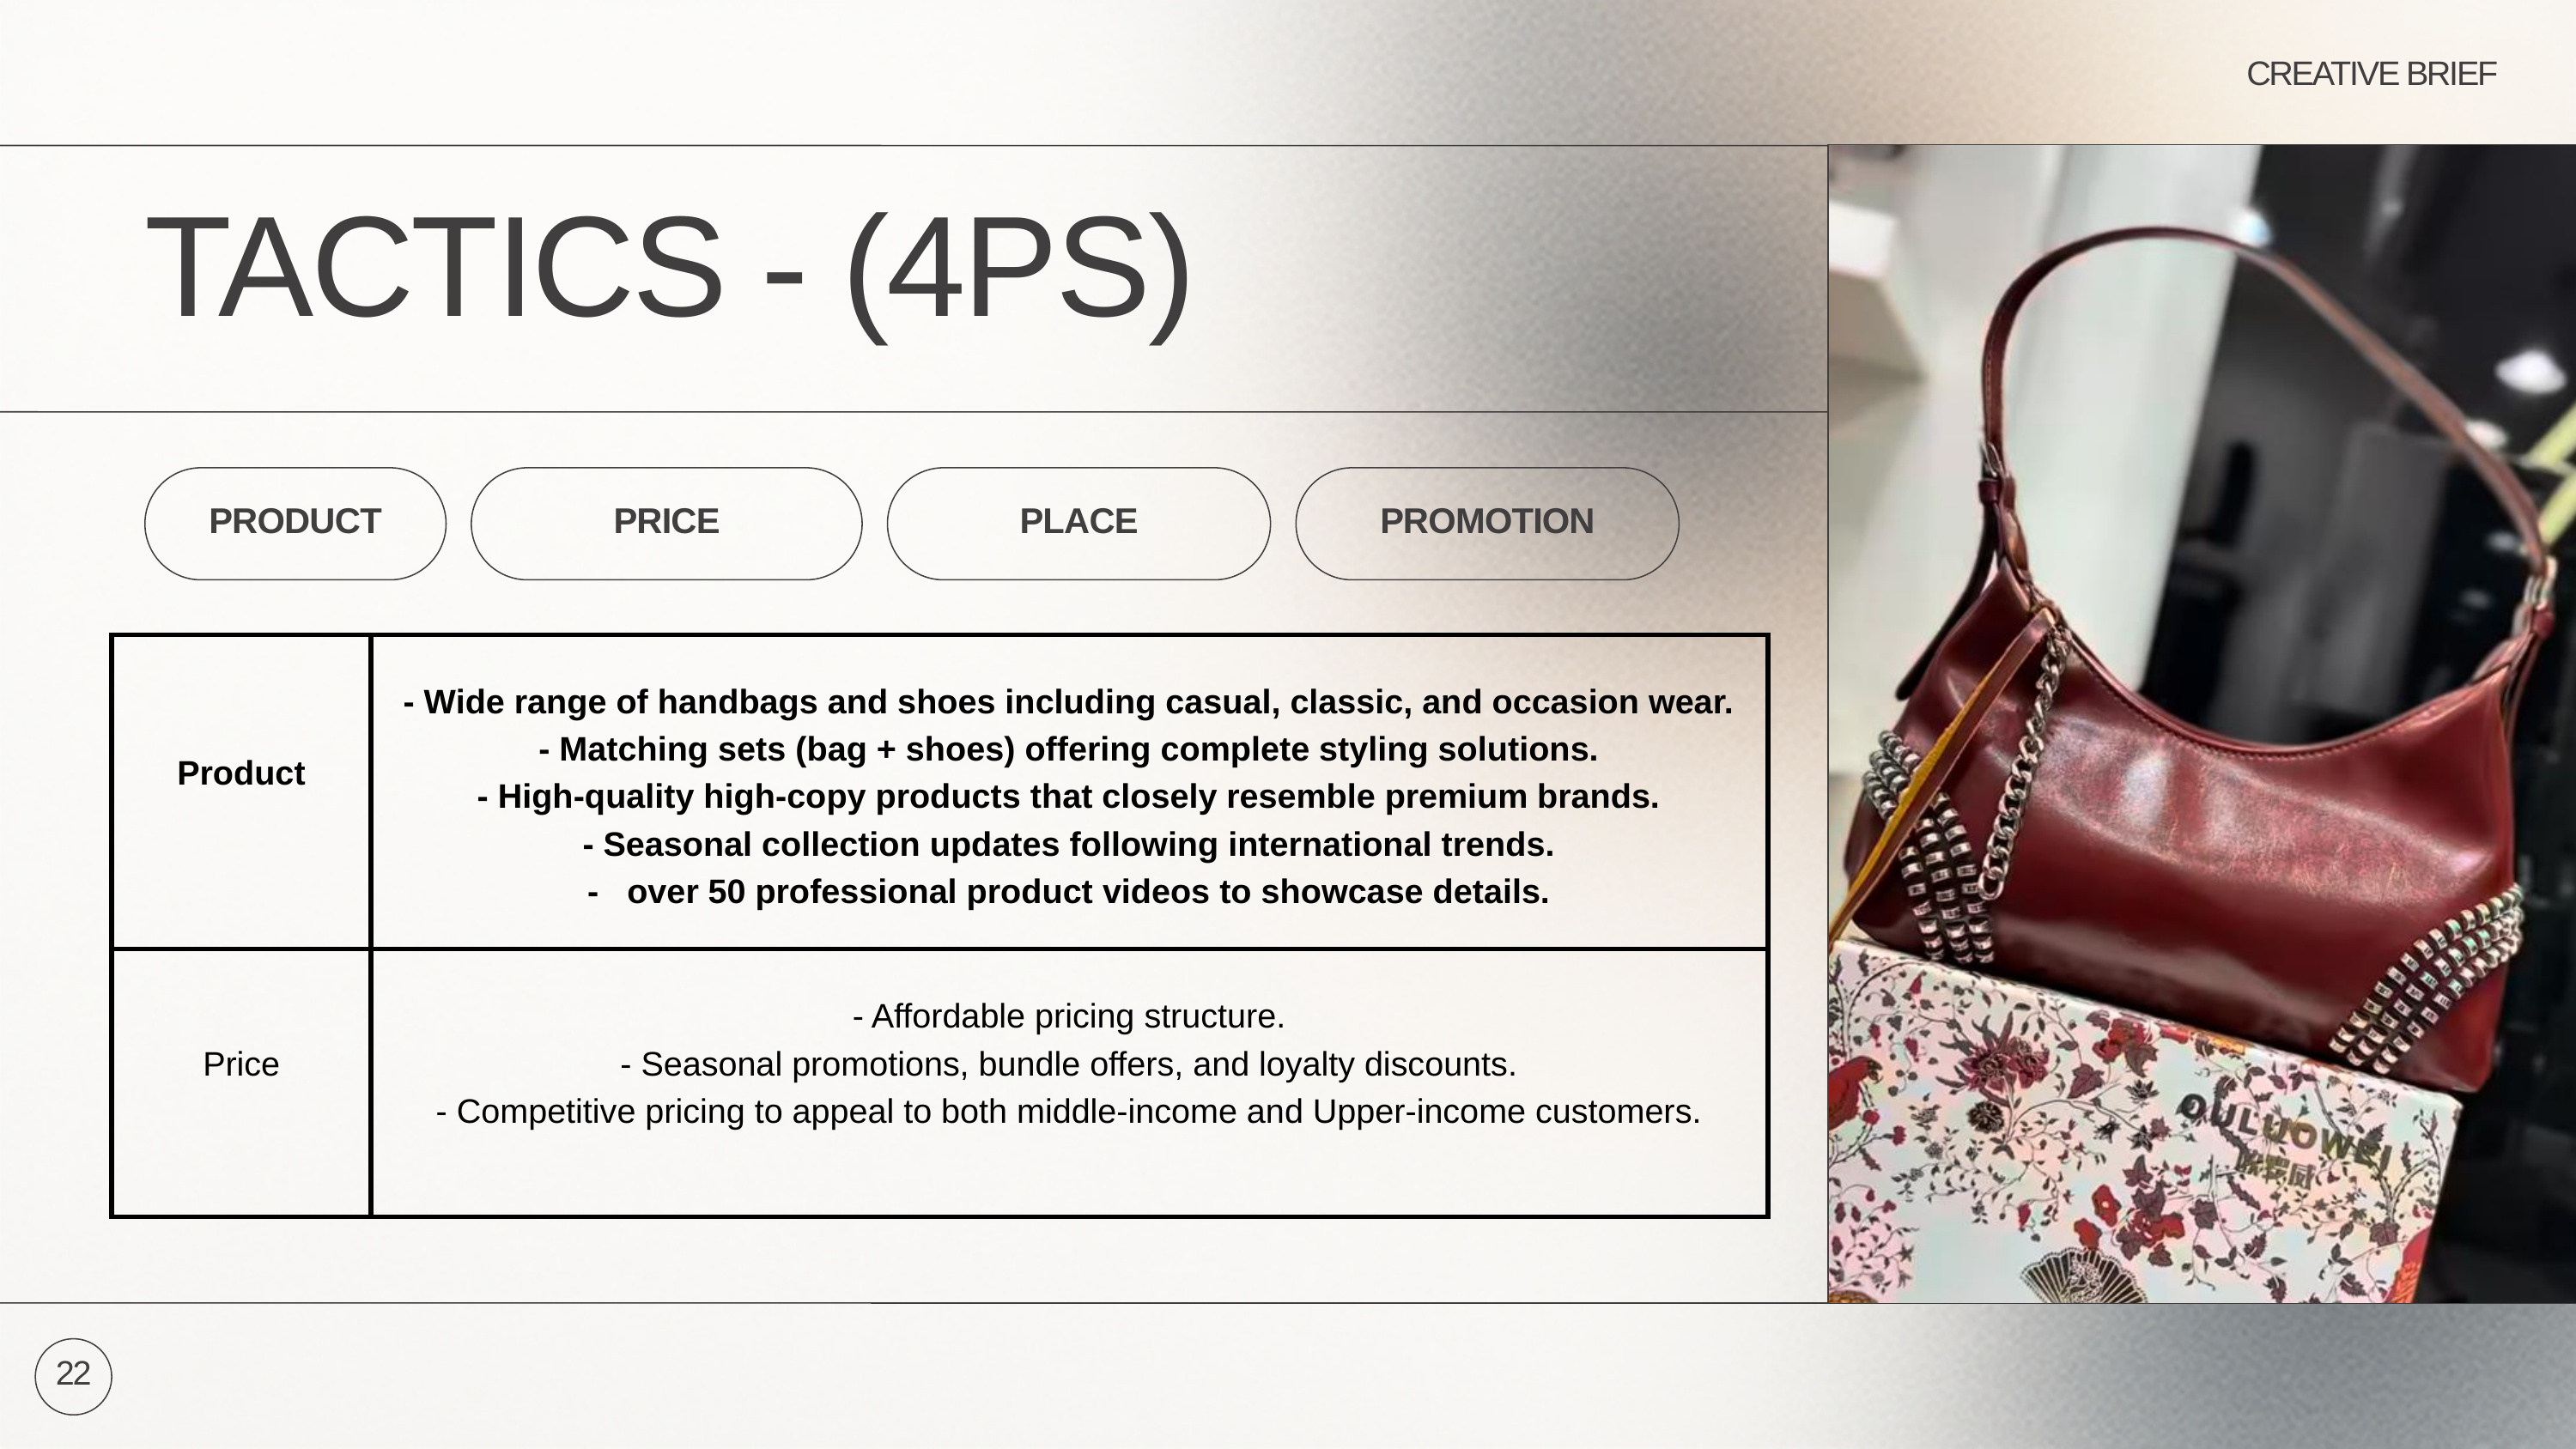

CREATIVE BRIEF

TACTICS - (4PS)

PRODUCT

PRICE

PLACE

PROMOTION
| Product | - Wide range of handbags and shoes including casual, classic, and occasion wear. - Matching sets (bag + shoes) offering complete styling solutions. - High-quality high-copy products that closely resemble premium brands. - Seasonal collection updates following international trends. - over 50 professional product videos to showcase details. |
| --- | --- |
| Price | - Affordable pricing structure. - Seasonal promotions, bundle offers, and loyalty discounts. - Competitive pricing to appeal to both middle-income and Upper-income customers. |

22